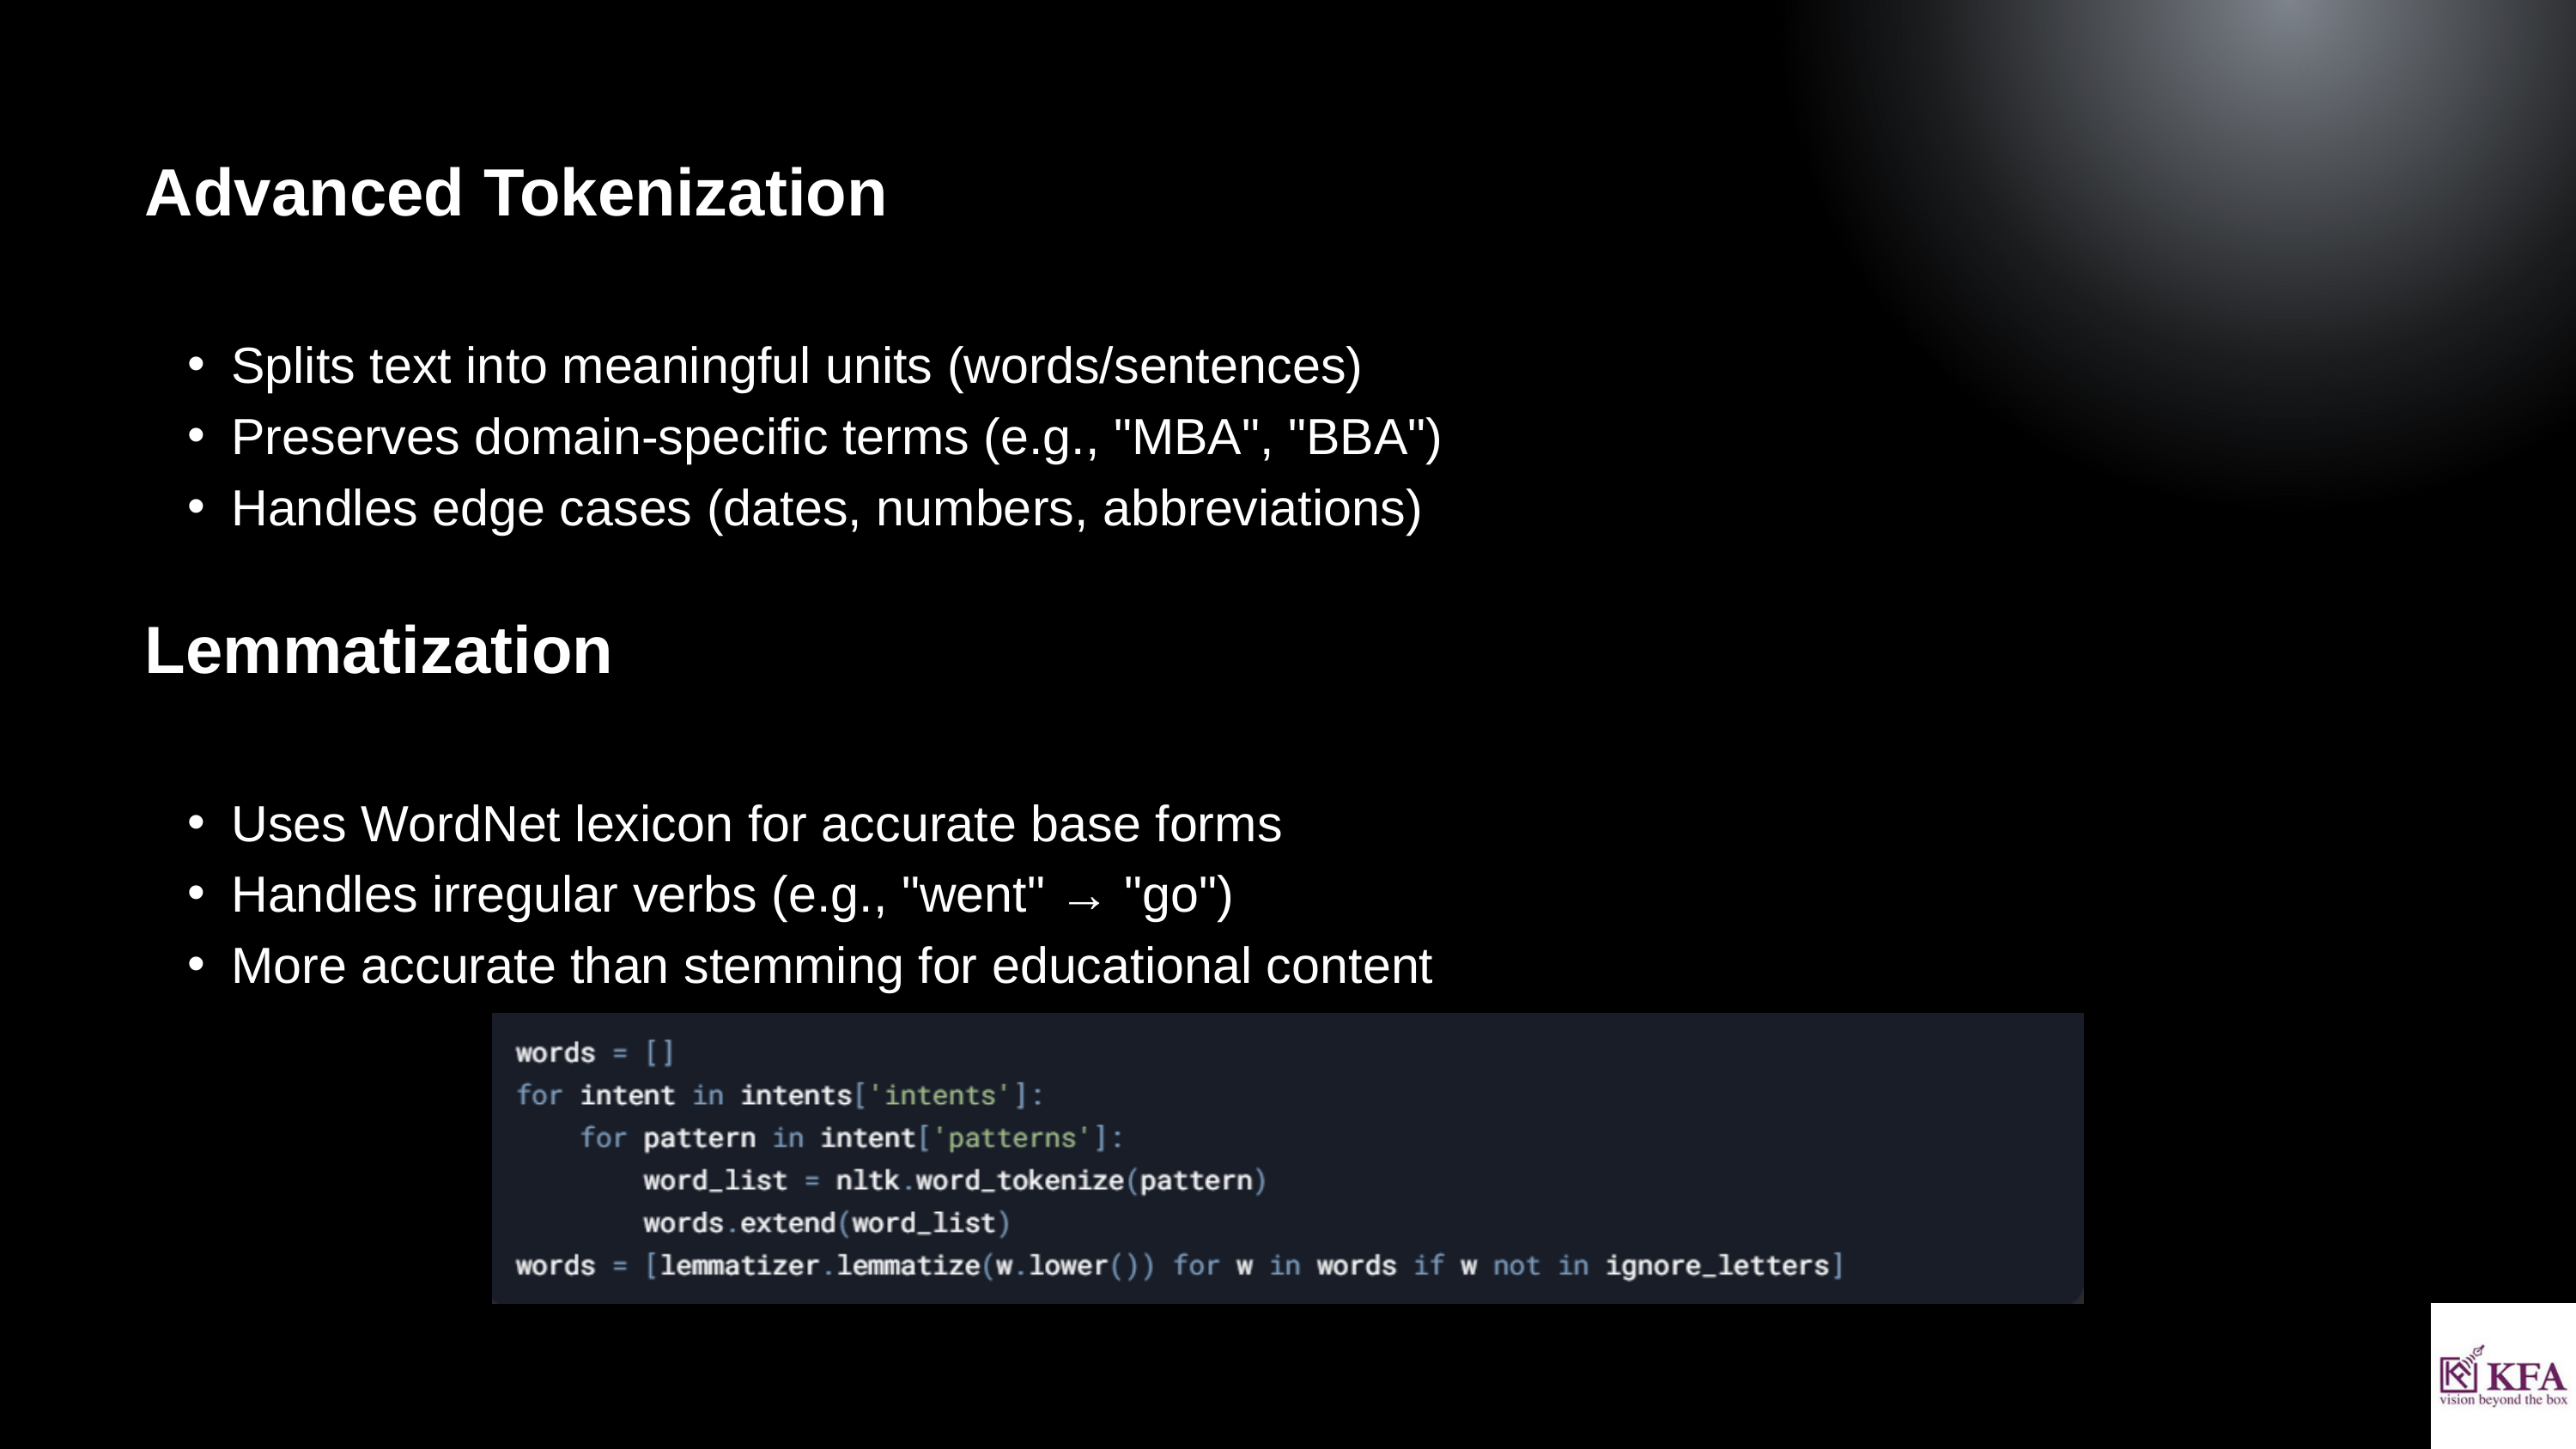

Advanced Tokenization

Splits text into meaningful units (words/sentences)
Preserves domain-specific terms (e.g., "MBA", "BBA")
Handles edge cases (dates, numbers, abbreviations)

Lemmatization

Uses WordNet lexicon for accurate base forms
Handles irregular verbs (e.g., "went" → "go")
More accurate than stemming for educational content